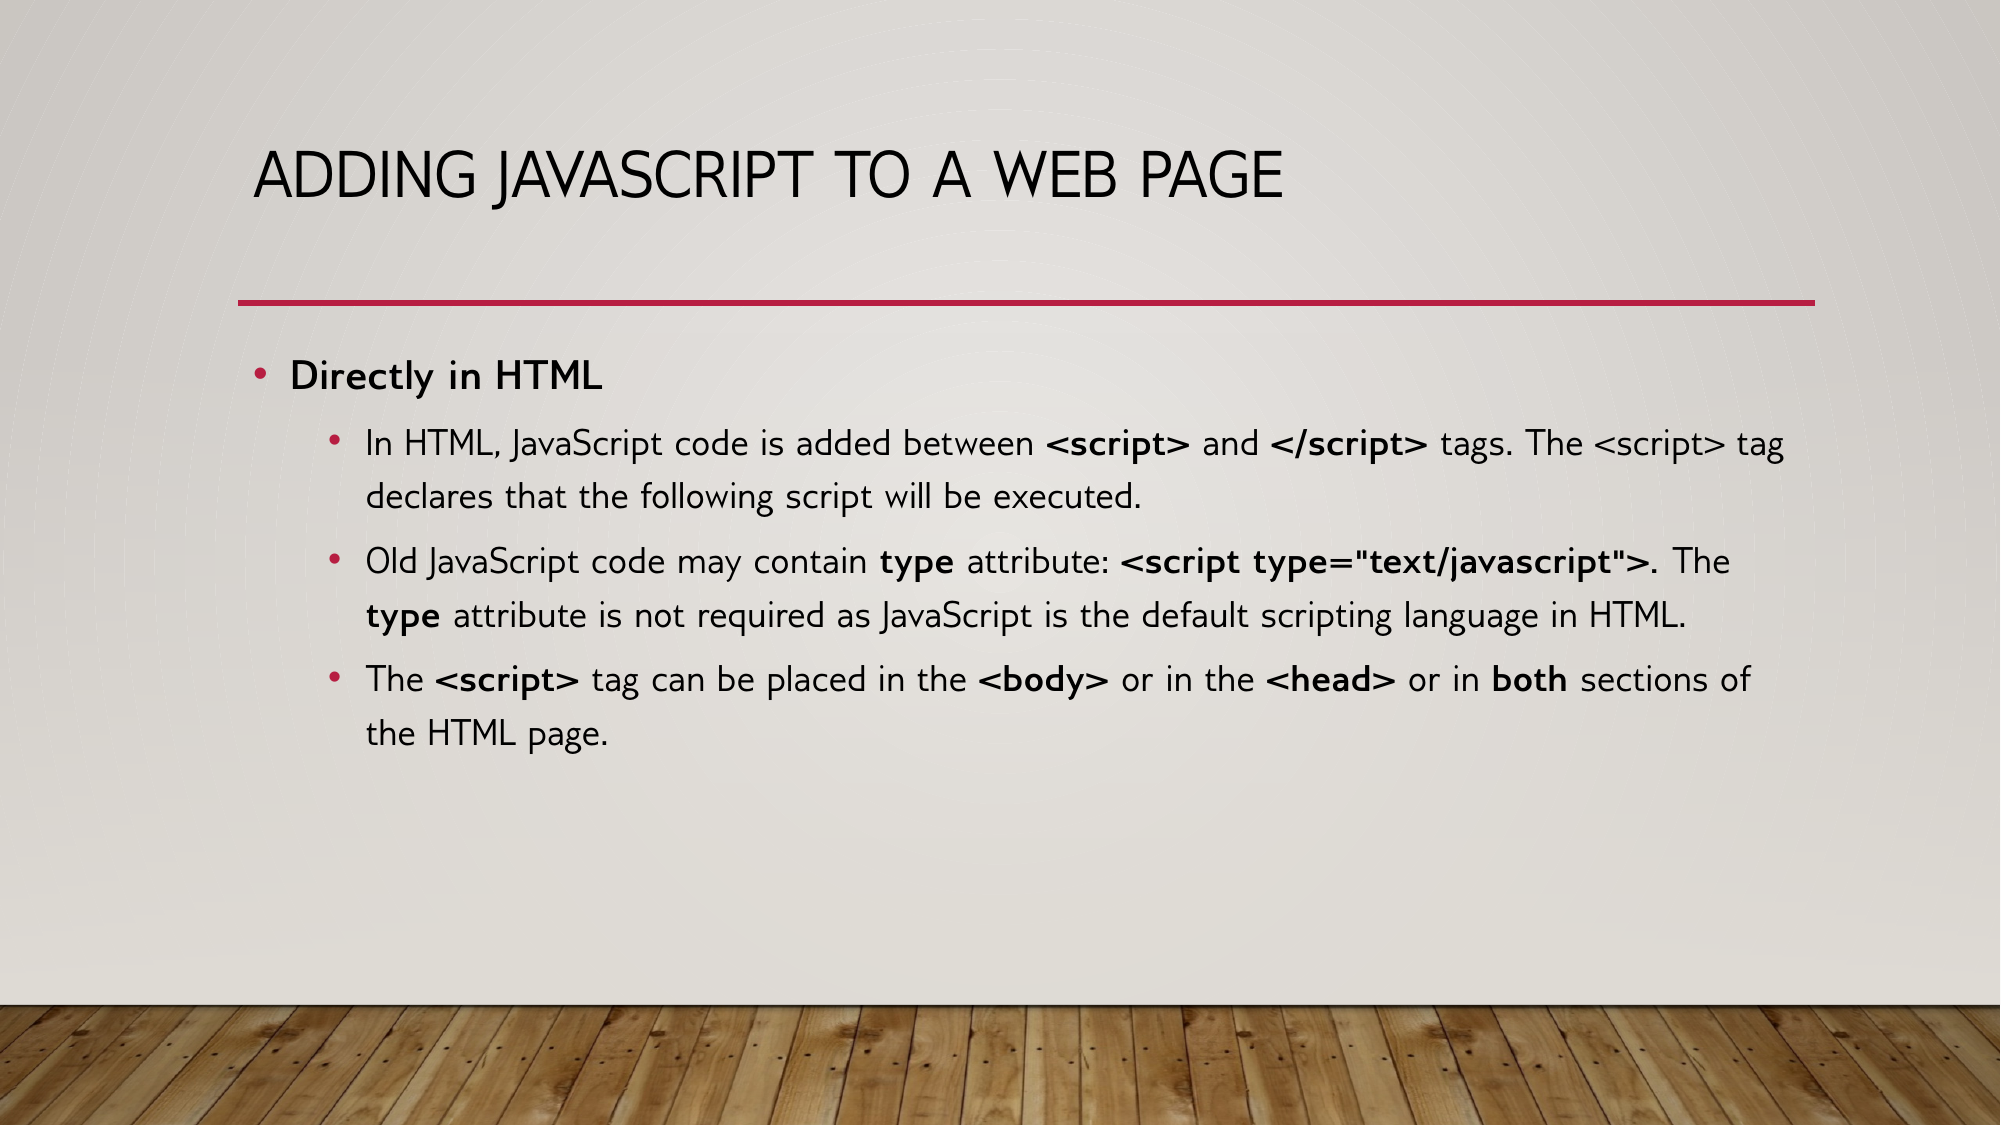

# Adding JavaScript to a web page
Directly in HTML
In HTML, JavaScript code is added between <script> and </script> tags. The <script> tag declares that the following script will be executed.
Old JavaScript code may contain type attribute: <script type="text/javascript">. The type attribute is not required as JavaScript is the default scripting language in HTML.
The <script> tag can be placed in the <body> or in the <head> or in both sections of the HTML page.